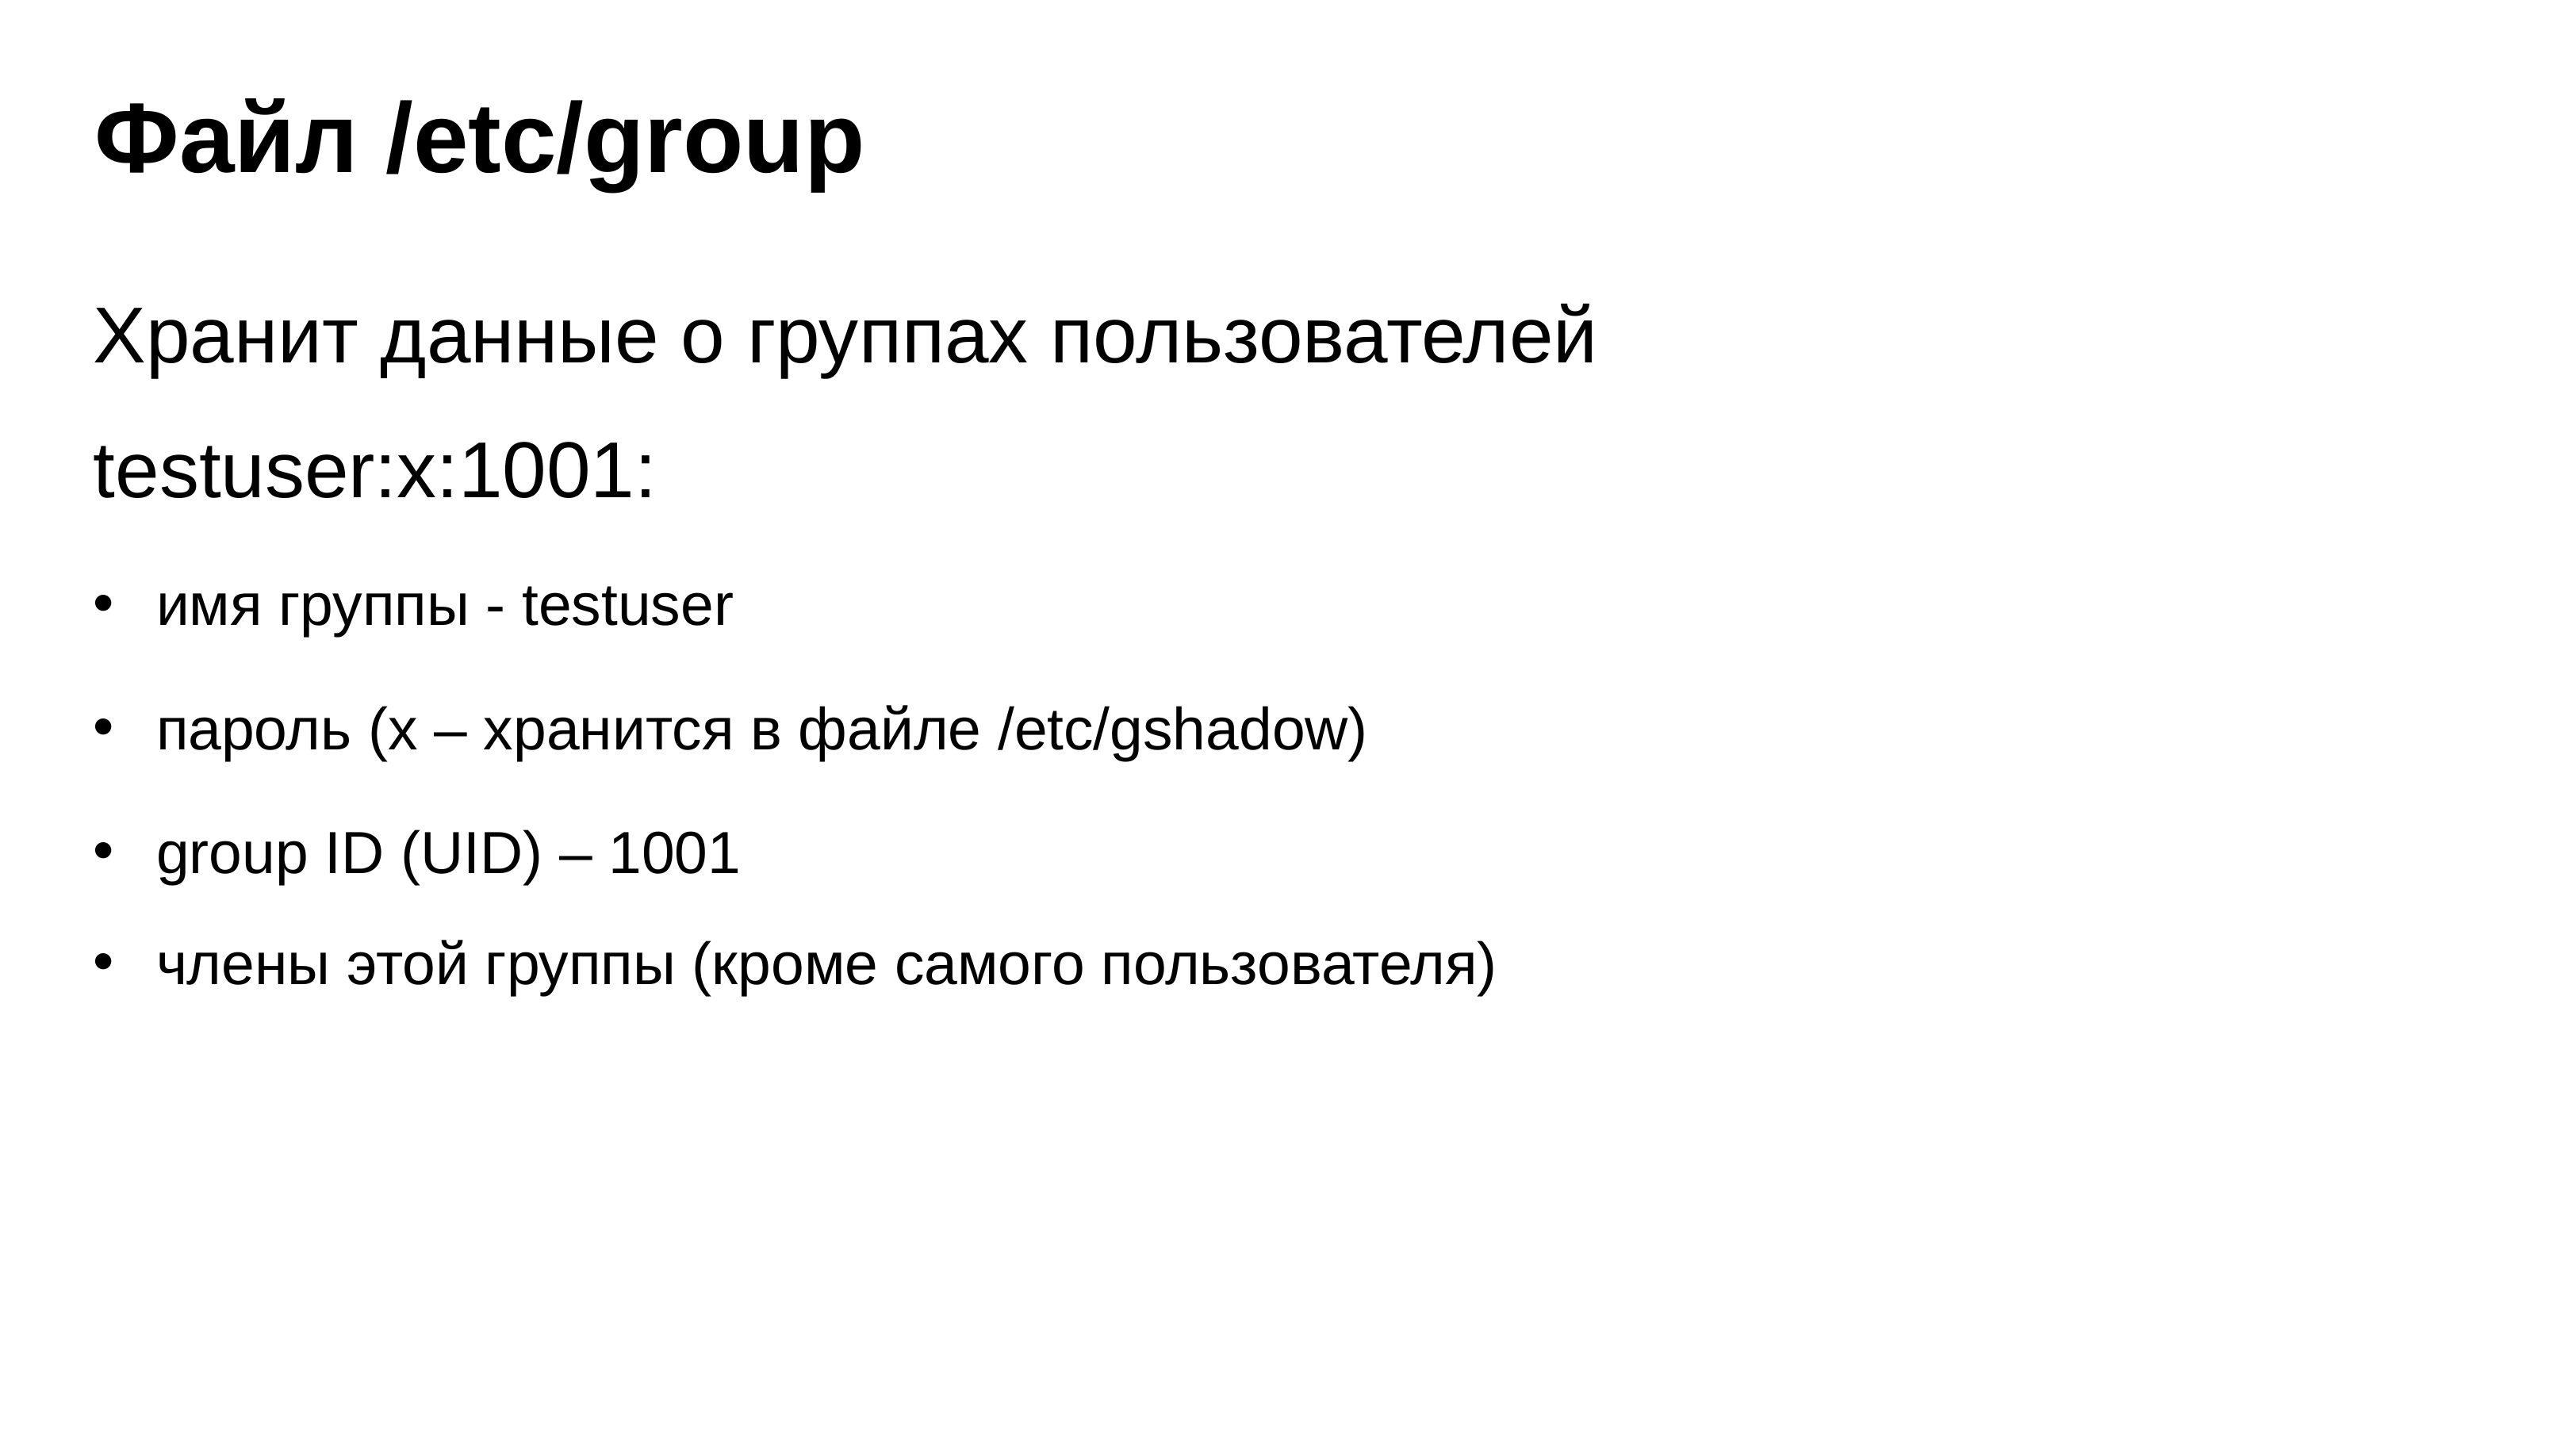

Файл /etc/group
Хранит данные о группах пользователей
testuser:x:1001:
имя группы - testuser
пароль (x – хранится в файле /etc/gshadow)
group ID (UID) – 1001
члены этой группы (кроме самого пользователя)
16